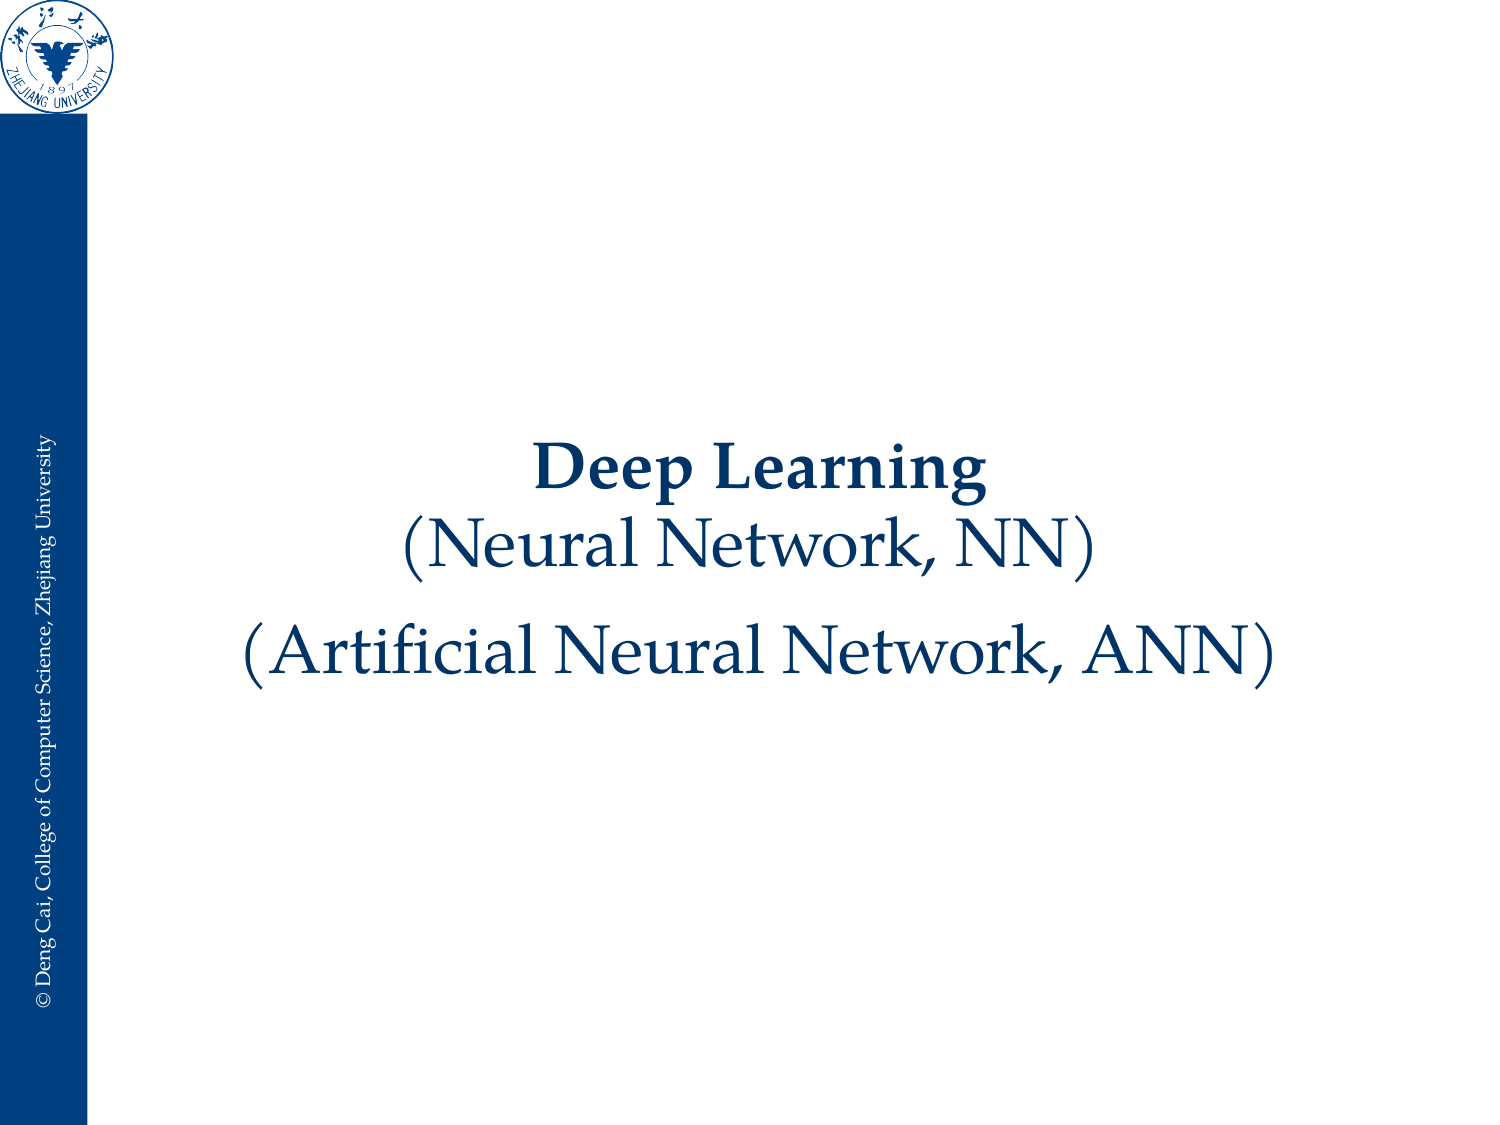

# Deep Learning
(Neural Network, NN)
(Artificial Neural Network, ANN)